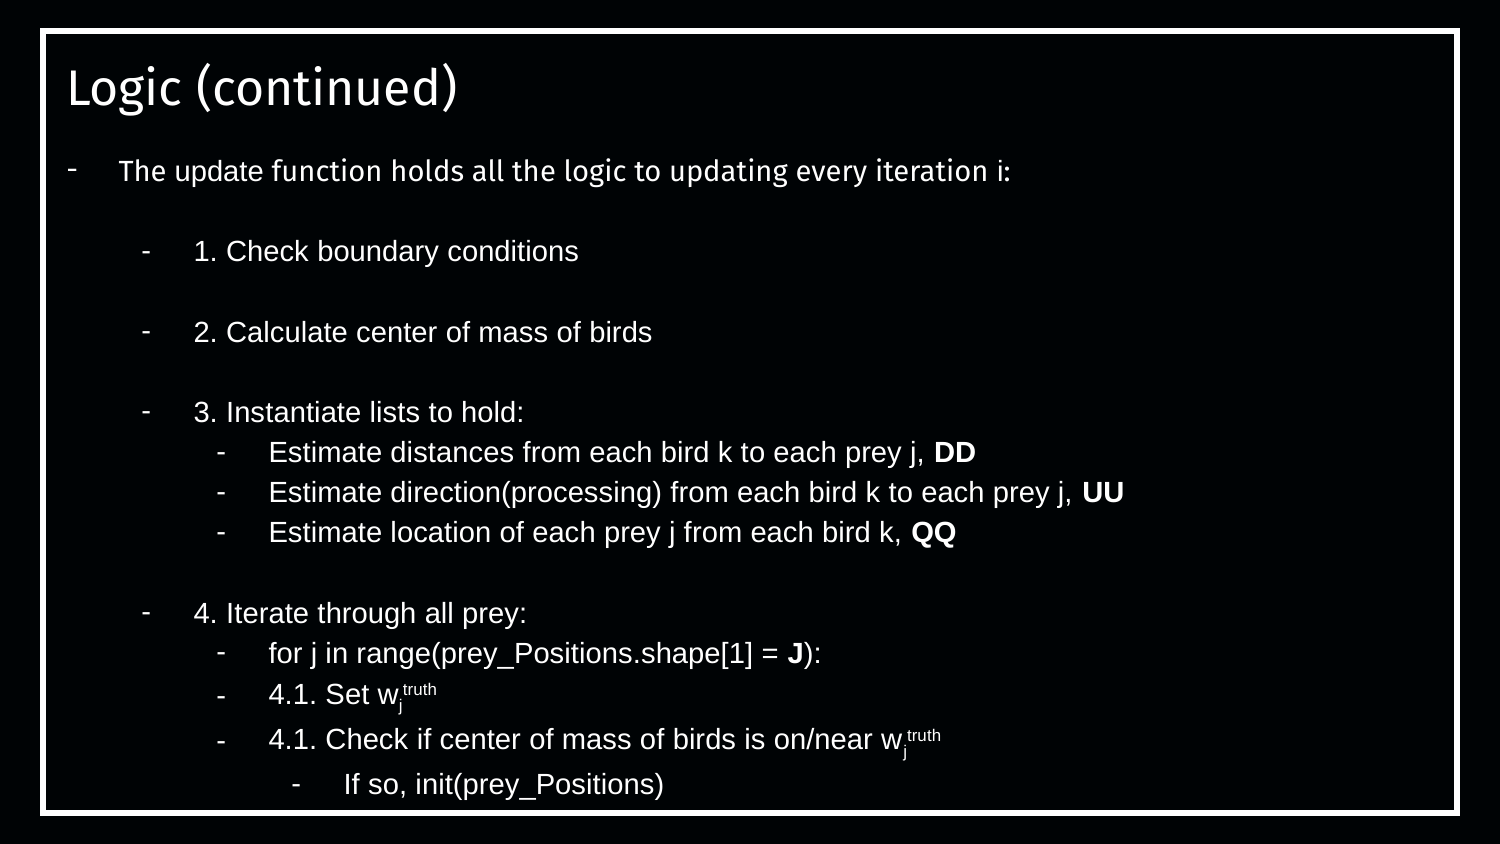

# Logic (continued)
The update function holds all the logic to updating every iteration i:

1. Check boundary conditions

2. Calculate center of mass of birds

3. Instantiate lists to hold:
Estimate distances from each bird k to each prey j, DD
Estimate direction(processing) from each bird k to each prey j, UU
Estimate location of each prey j from each bird k, QQ

4. Iterate through all prey:
for j in range(prey_Positions.shape[1] = J):
4.1. Set wjtruth
4.1. Check if center of mass of birds is on/near wjtruth
If so, init(prey_Positions)